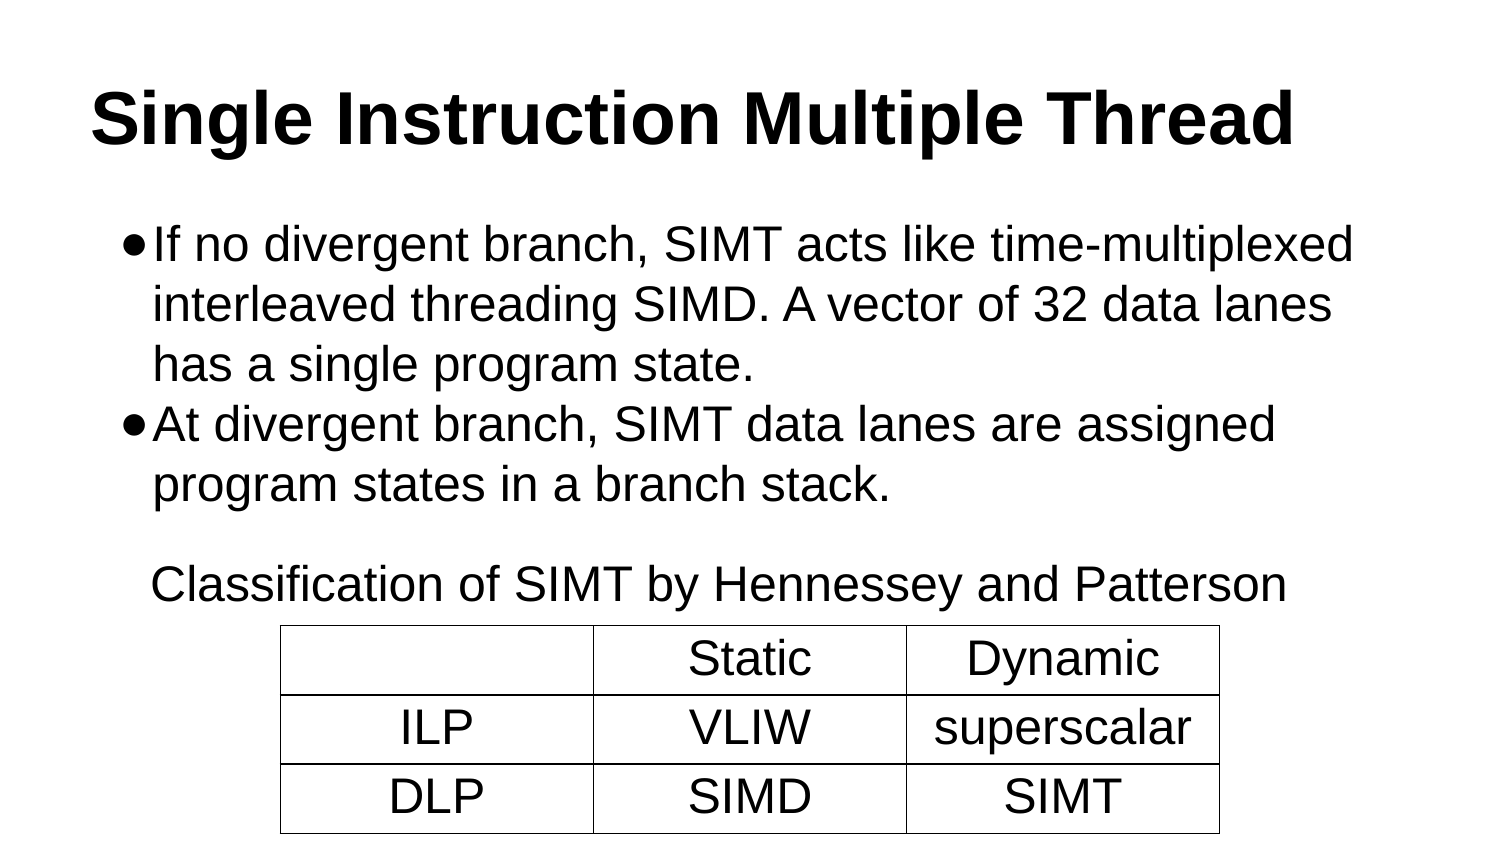

# Single Instruction Multiple Thread
If no divergent branch, SIMT acts like time-multiplexed interleaved threading SIMD. A vector of 32 data lanes has a single program state.
At divergent branch, SIMT data lanes are assigned program states in a branch stack.
Classification of SIMT by Hennessey and Patterson
|  | Static | Dynamic |
| --- | --- | --- |
| ILP | VLIW | superscalar |
| DLP | SIMD | SIMT |